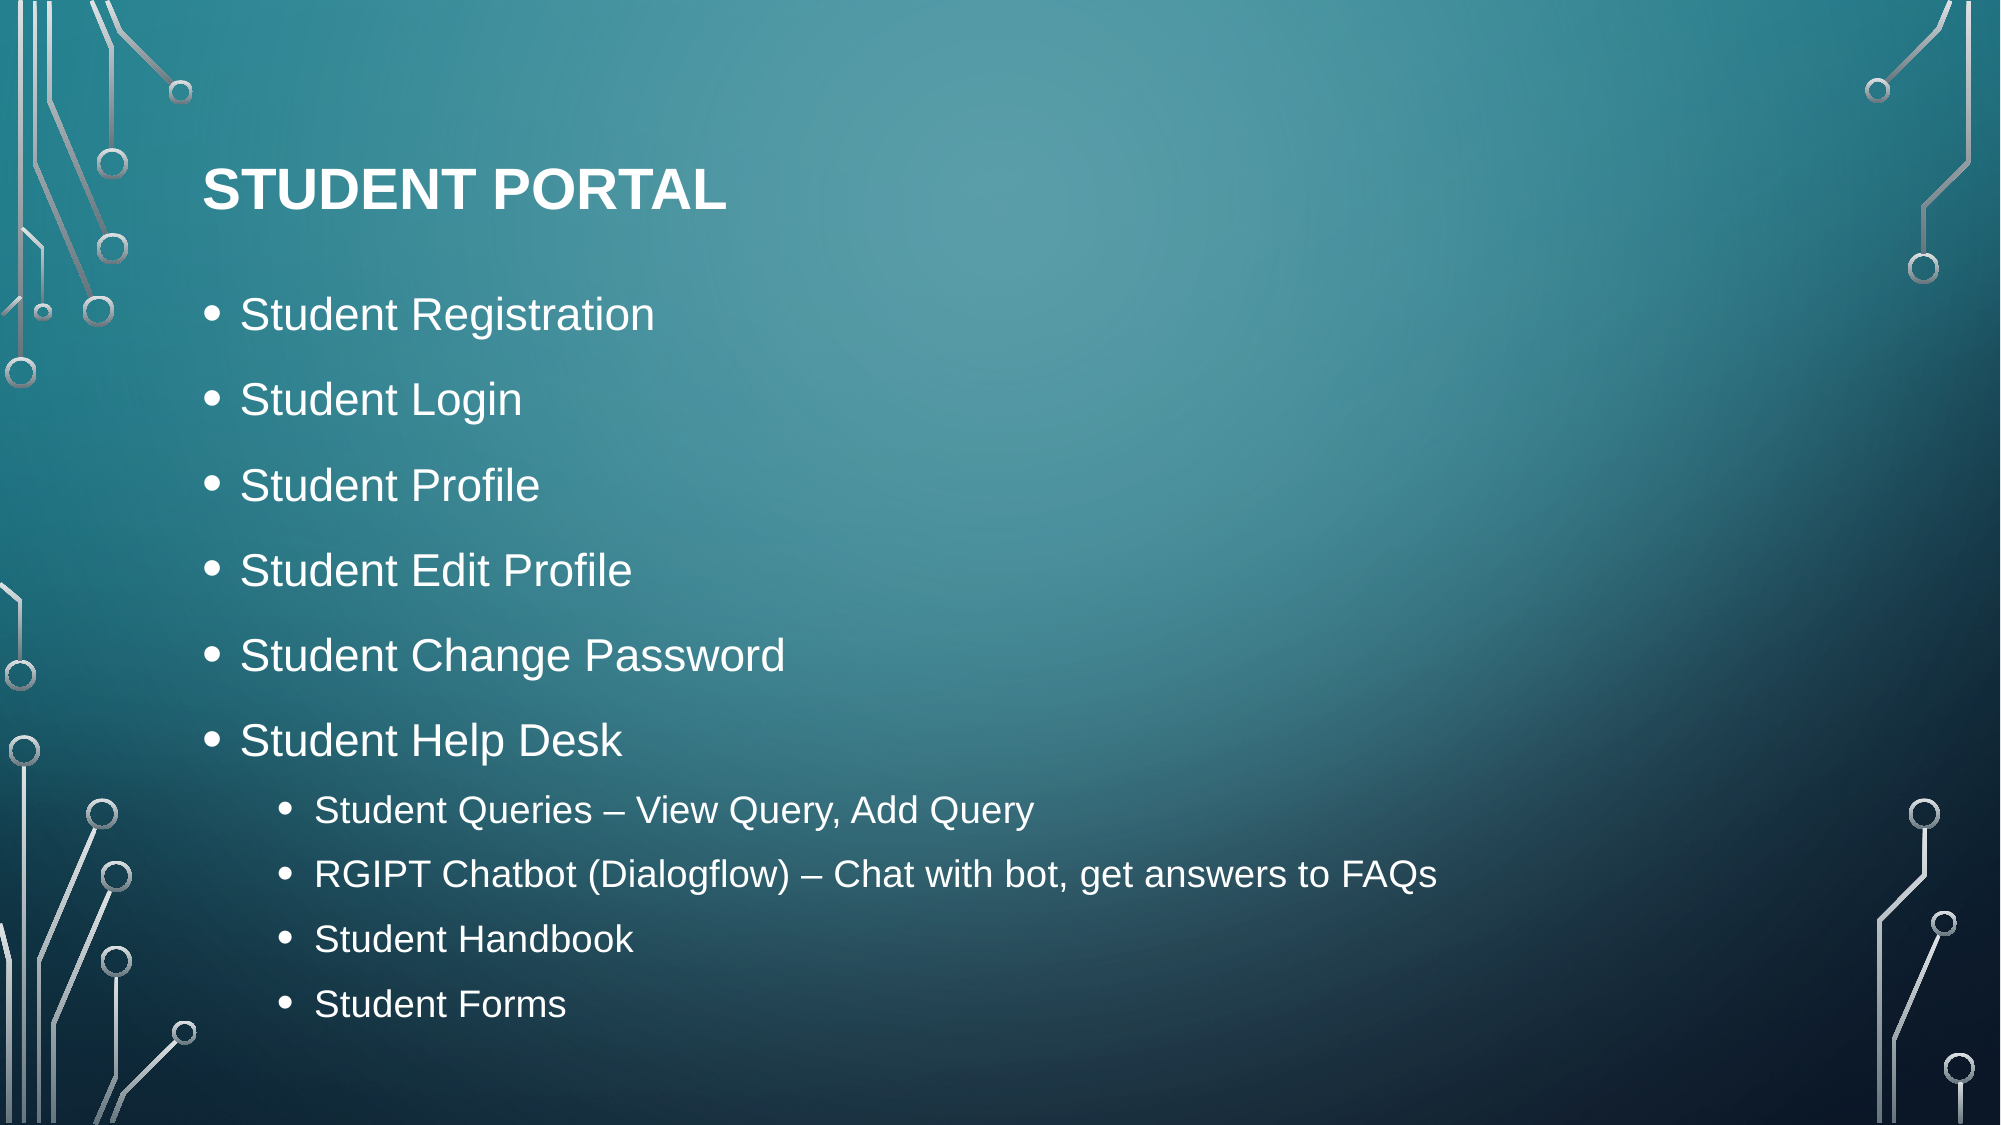

# STUDENT PORTAL
Student Registration
Student Login
Student Profile
Student Edit Profile
Student Change Password
Student Help Desk
Student Queries – View Query, Add Query
RGIPT Chatbot (Dialogflow) – Chat with bot, get answers to FAQs
Student Handbook
Student Forms